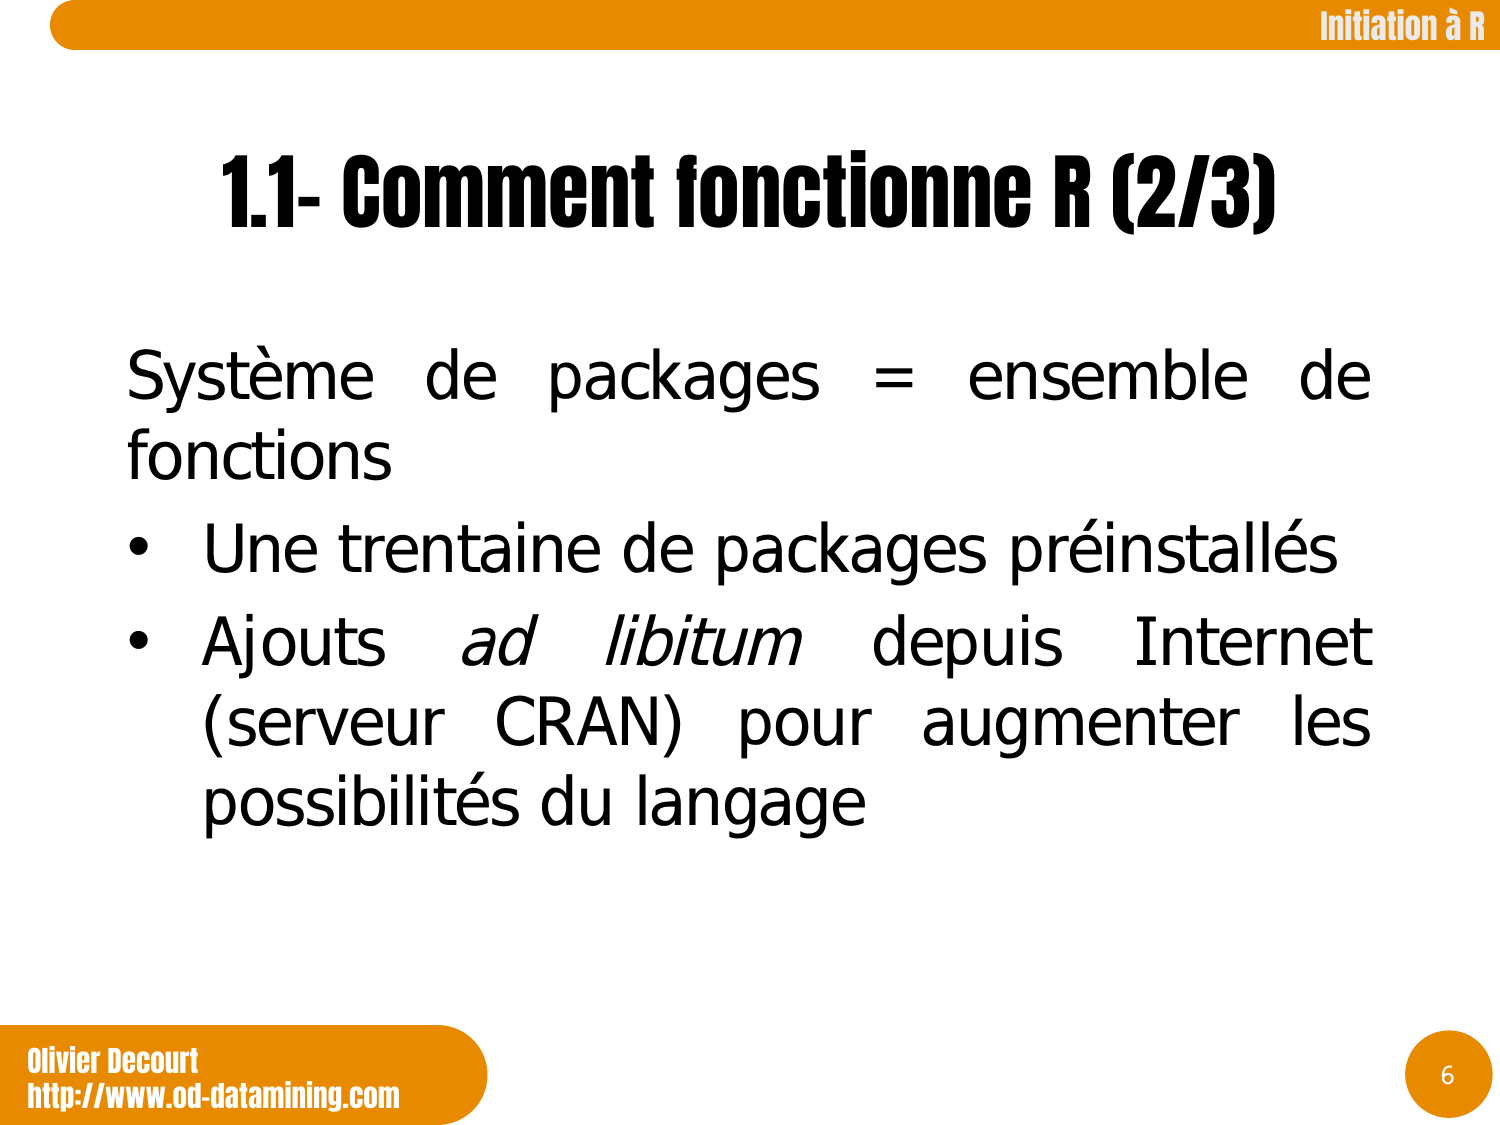

# 1.1- Comment fonctionne R (2/3)
Système de packages = ensemble de fonctions
Une trentaine de packages préinstallés
Ajouts ad libitum depuis Internet (serveur CRAN) pour augmenter les possibilités du langage